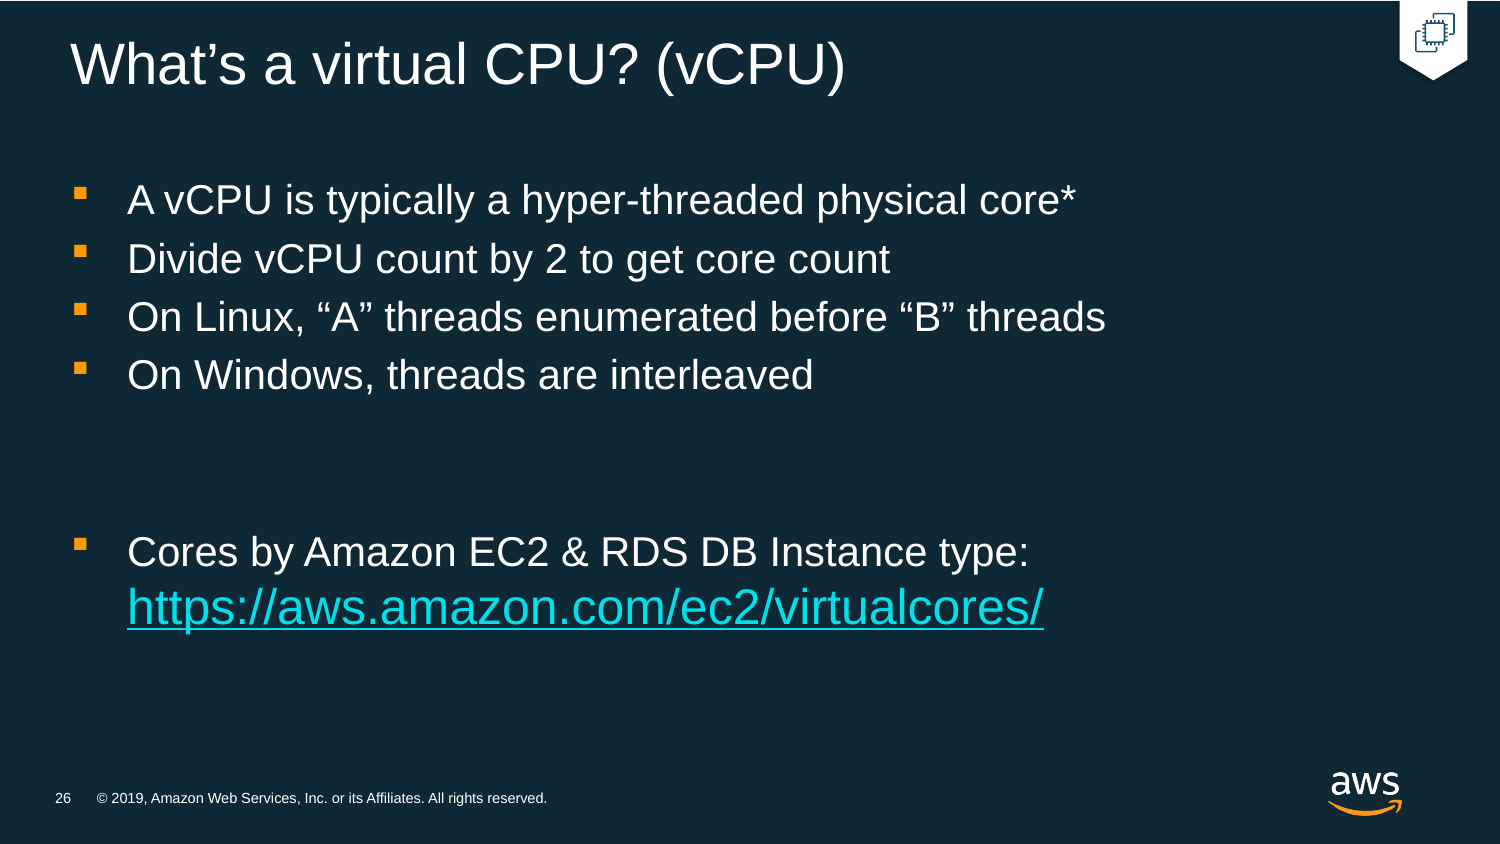

# What’s a virtual CPU? (vCPU)
A vCPU is typically a hyper-threaded physical core*
Divide vCPU count by 2 to get core count
On Linux, “A” threads enumerated before “B” threads
On Windows, threads are interleaved

Cores by Amazon EC2 & RDS DB Instance type: https://aws.amazon.com/ec2/virtualcores/